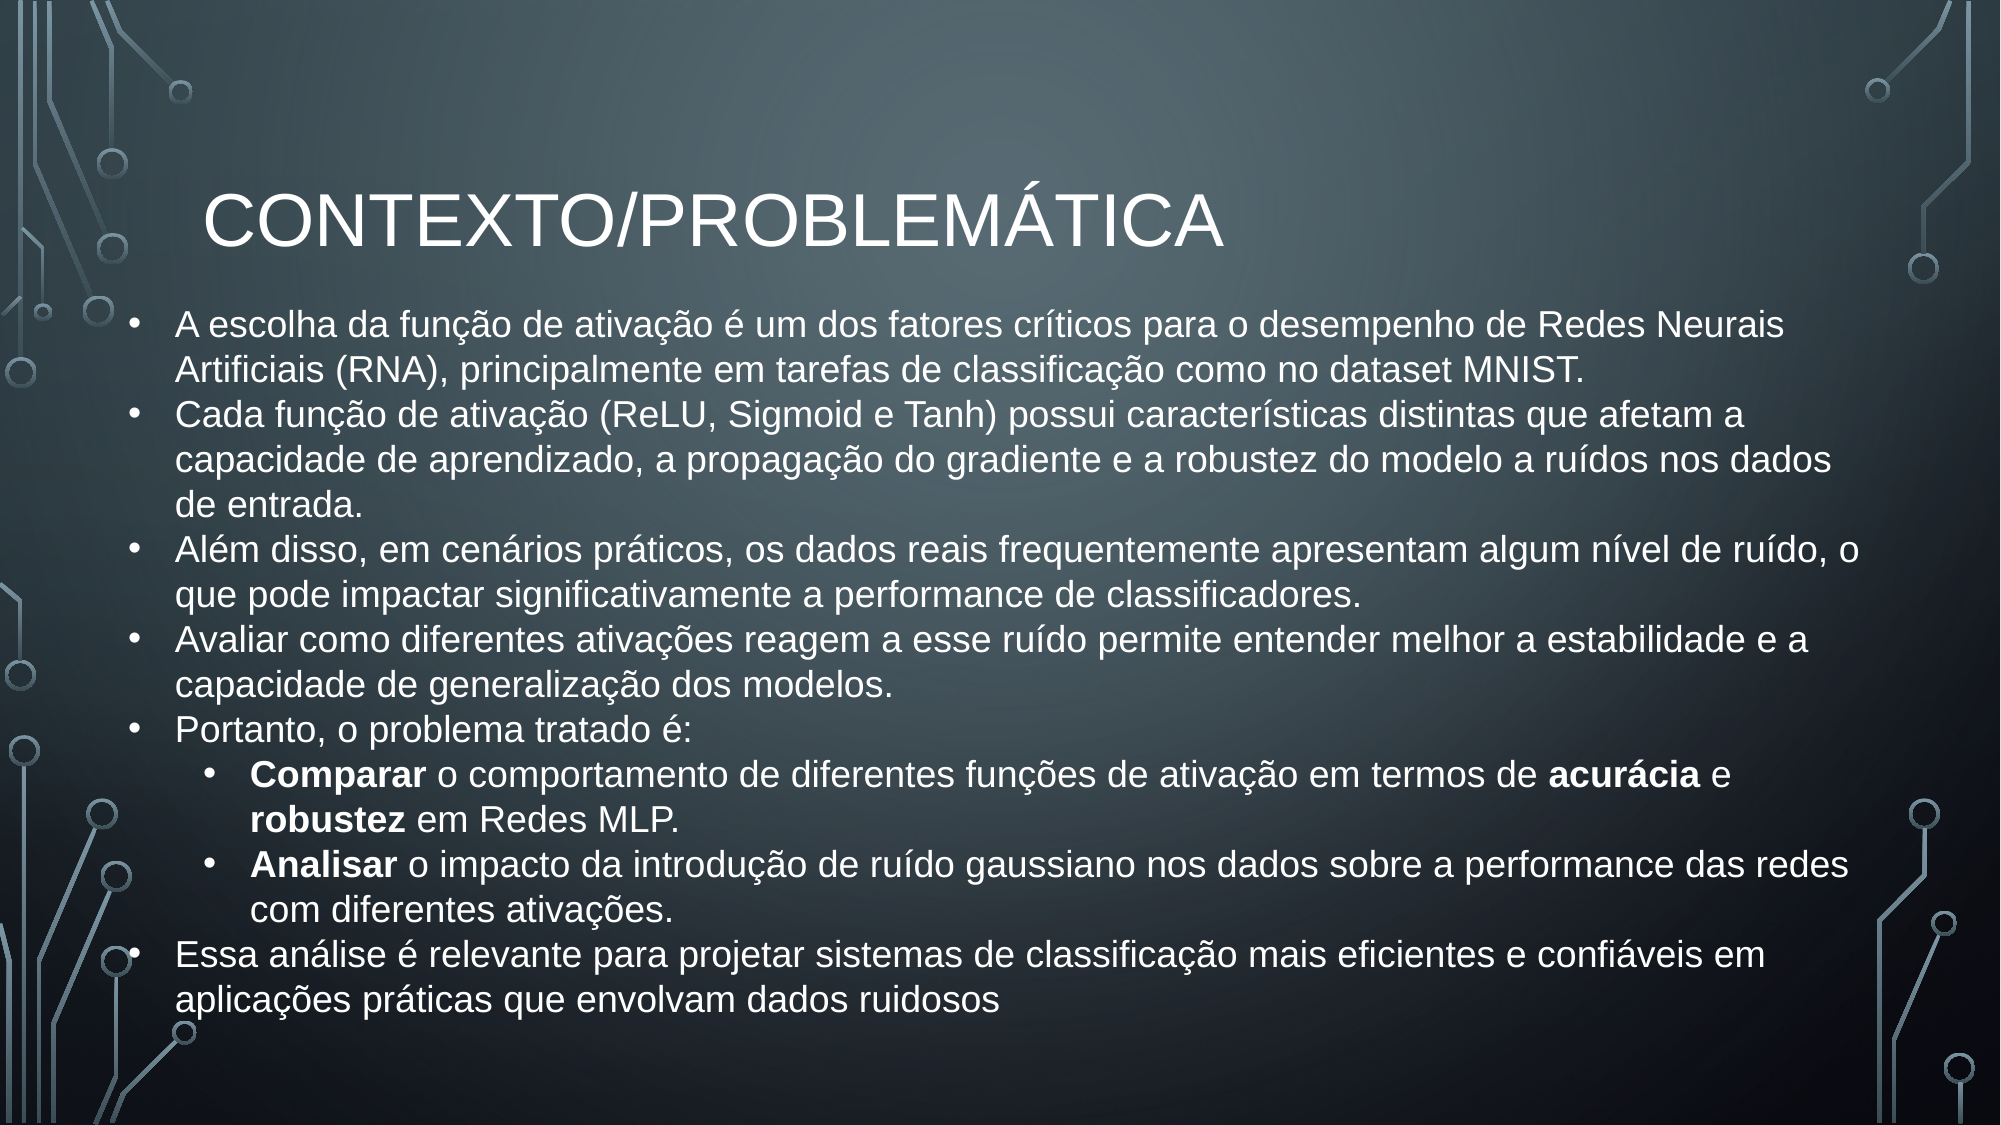

# CONTEXTO/PROBLEMÁTICA
A escolha da função de ativação é um dos fatores críticos para o desempenho de Redes Neurais Artificiais (RNA), principalmente em tarefas de classificação como no dataset MNIST.
Cada função de ativação (ReLU, Sigmoid e Tanh) possui características distintas que afetam a capacidade de aprendizado, a propagação do gradiente e a robustez do modelo a ruídos nos dados de entrada.
Além disso, em cenários práticos, os dados reais frequentemente apresentam algum nível de ruído, o que pode impactar significativamente a performance de classificadores.
Avaliar como diferentes ativações reagem a esse ruído permite entender melhor a estabilidade e a capacidade de generalização dos modelos.
Portanto, o problema tratado é:
Comparar o comportamento de diferentes funções de ativação em termos de acurácia e robustez em Redes MLP.
Analisar o impacto da introdução de ruído gaussiano nos dados sobre a performance das redes com diferentes ativações.
Essa análise é relevante para projetar sistemas de classificação mais eficientes e confiáveis em aplicações práticas que envolvam dados ruidosos